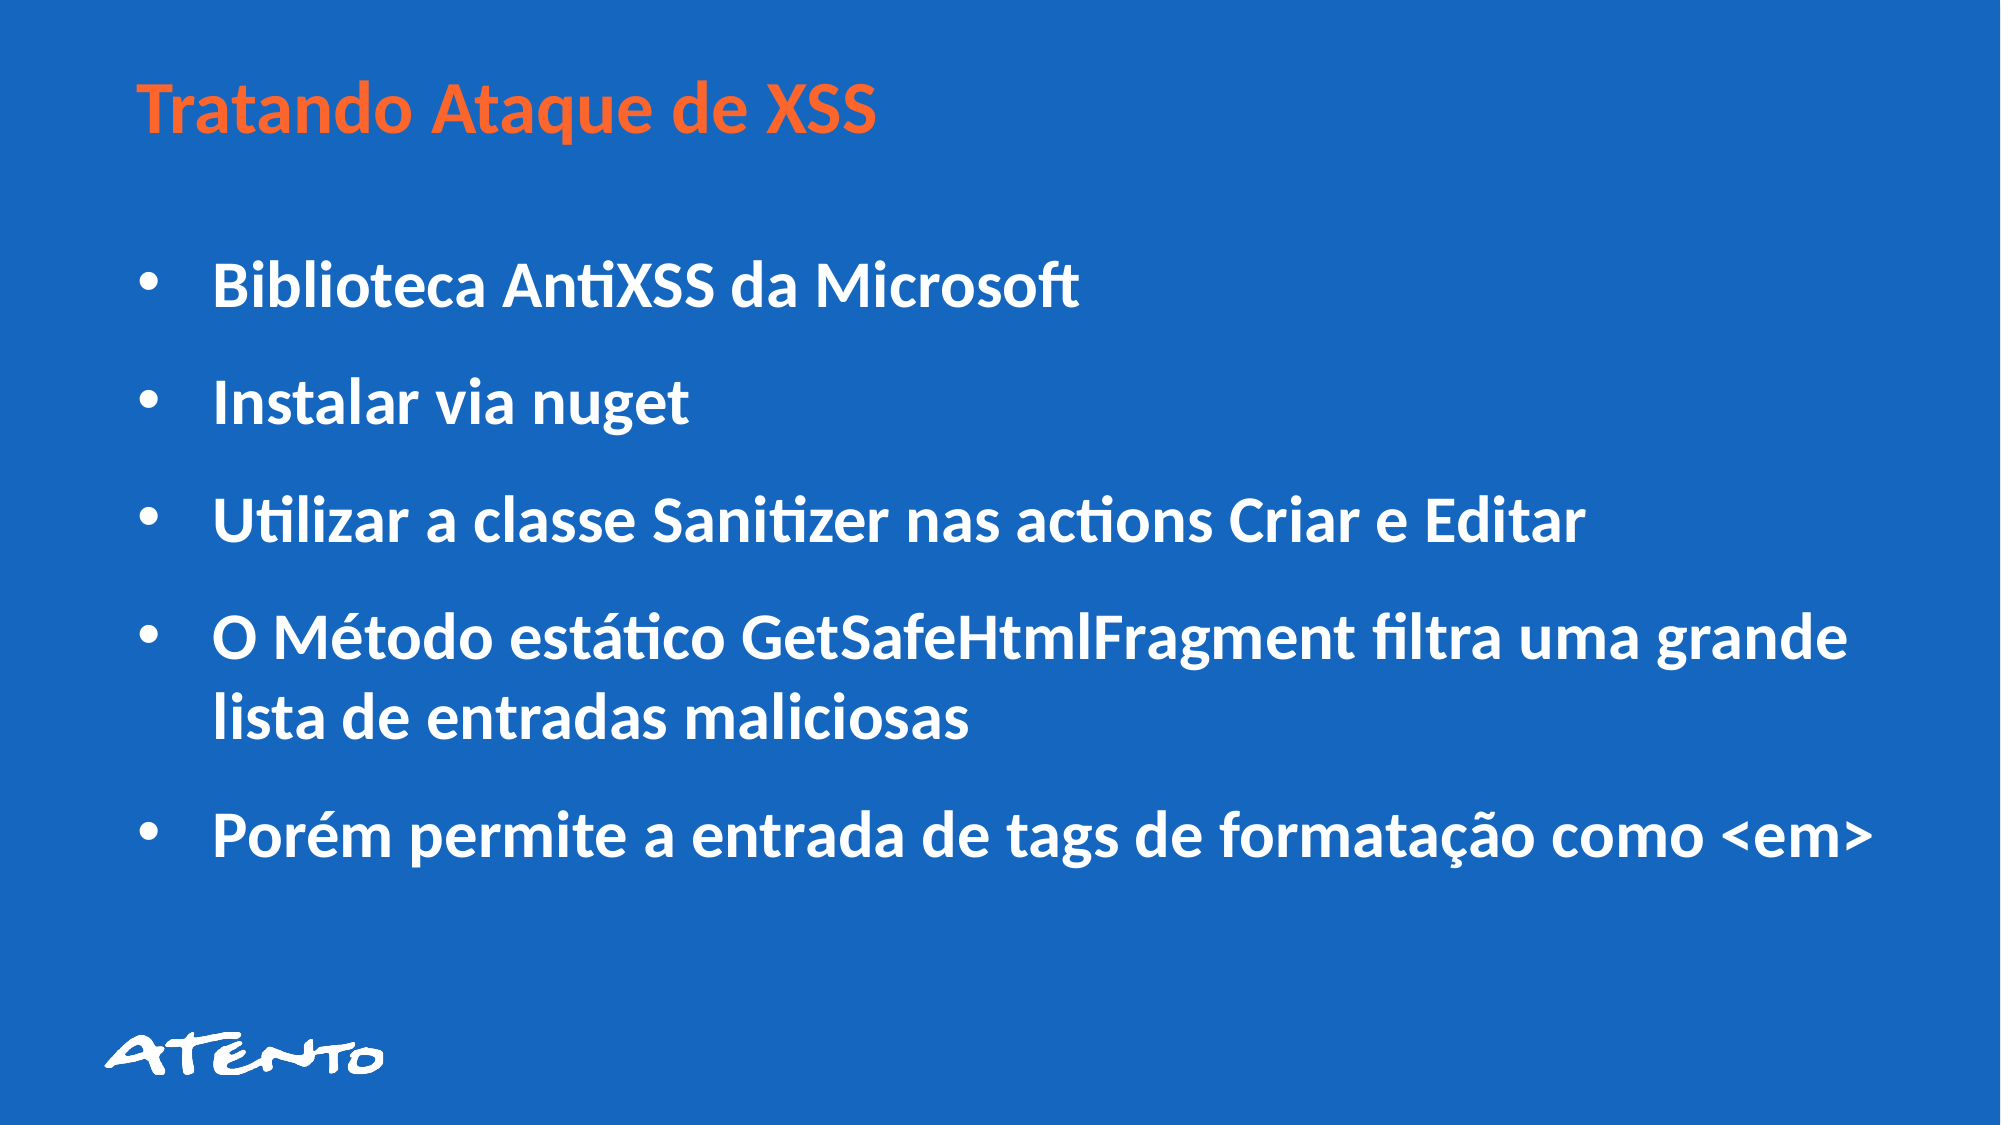

Tratando Ataque de XSS
Biblioteca AntiXSS da Microsoft
Instalar via nuget
Utilizar a classe Sanitizer nas actions Criar e Editar
O Método estático GetSafeHtmlFragment filtra uma grande lista de entradas maliciosas
Porém permite a entrada de tags de formatação como <em>